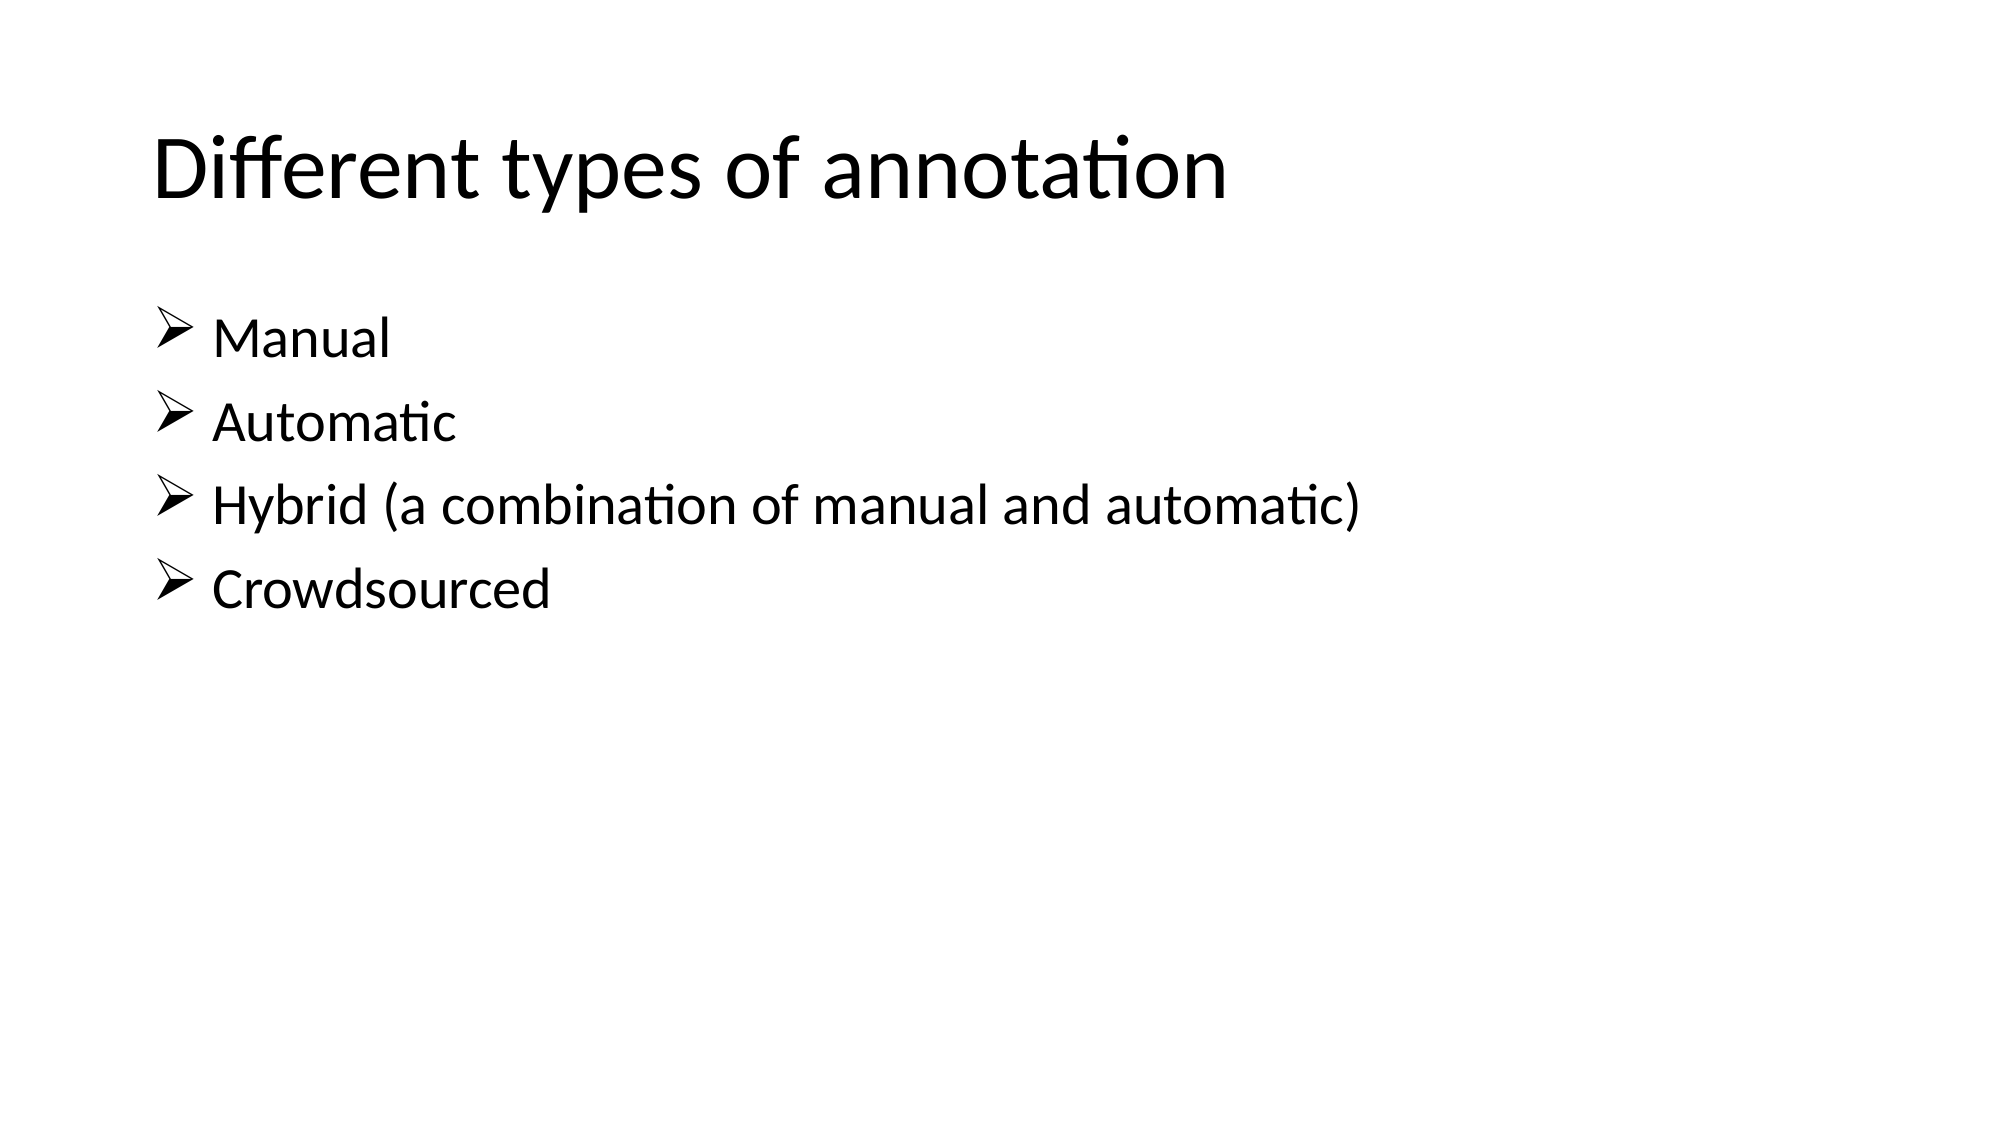

# Different types of annotation
 Manual
 Automatic
 Hybrid (a combination of manual and automatic)
 Crowdsourced